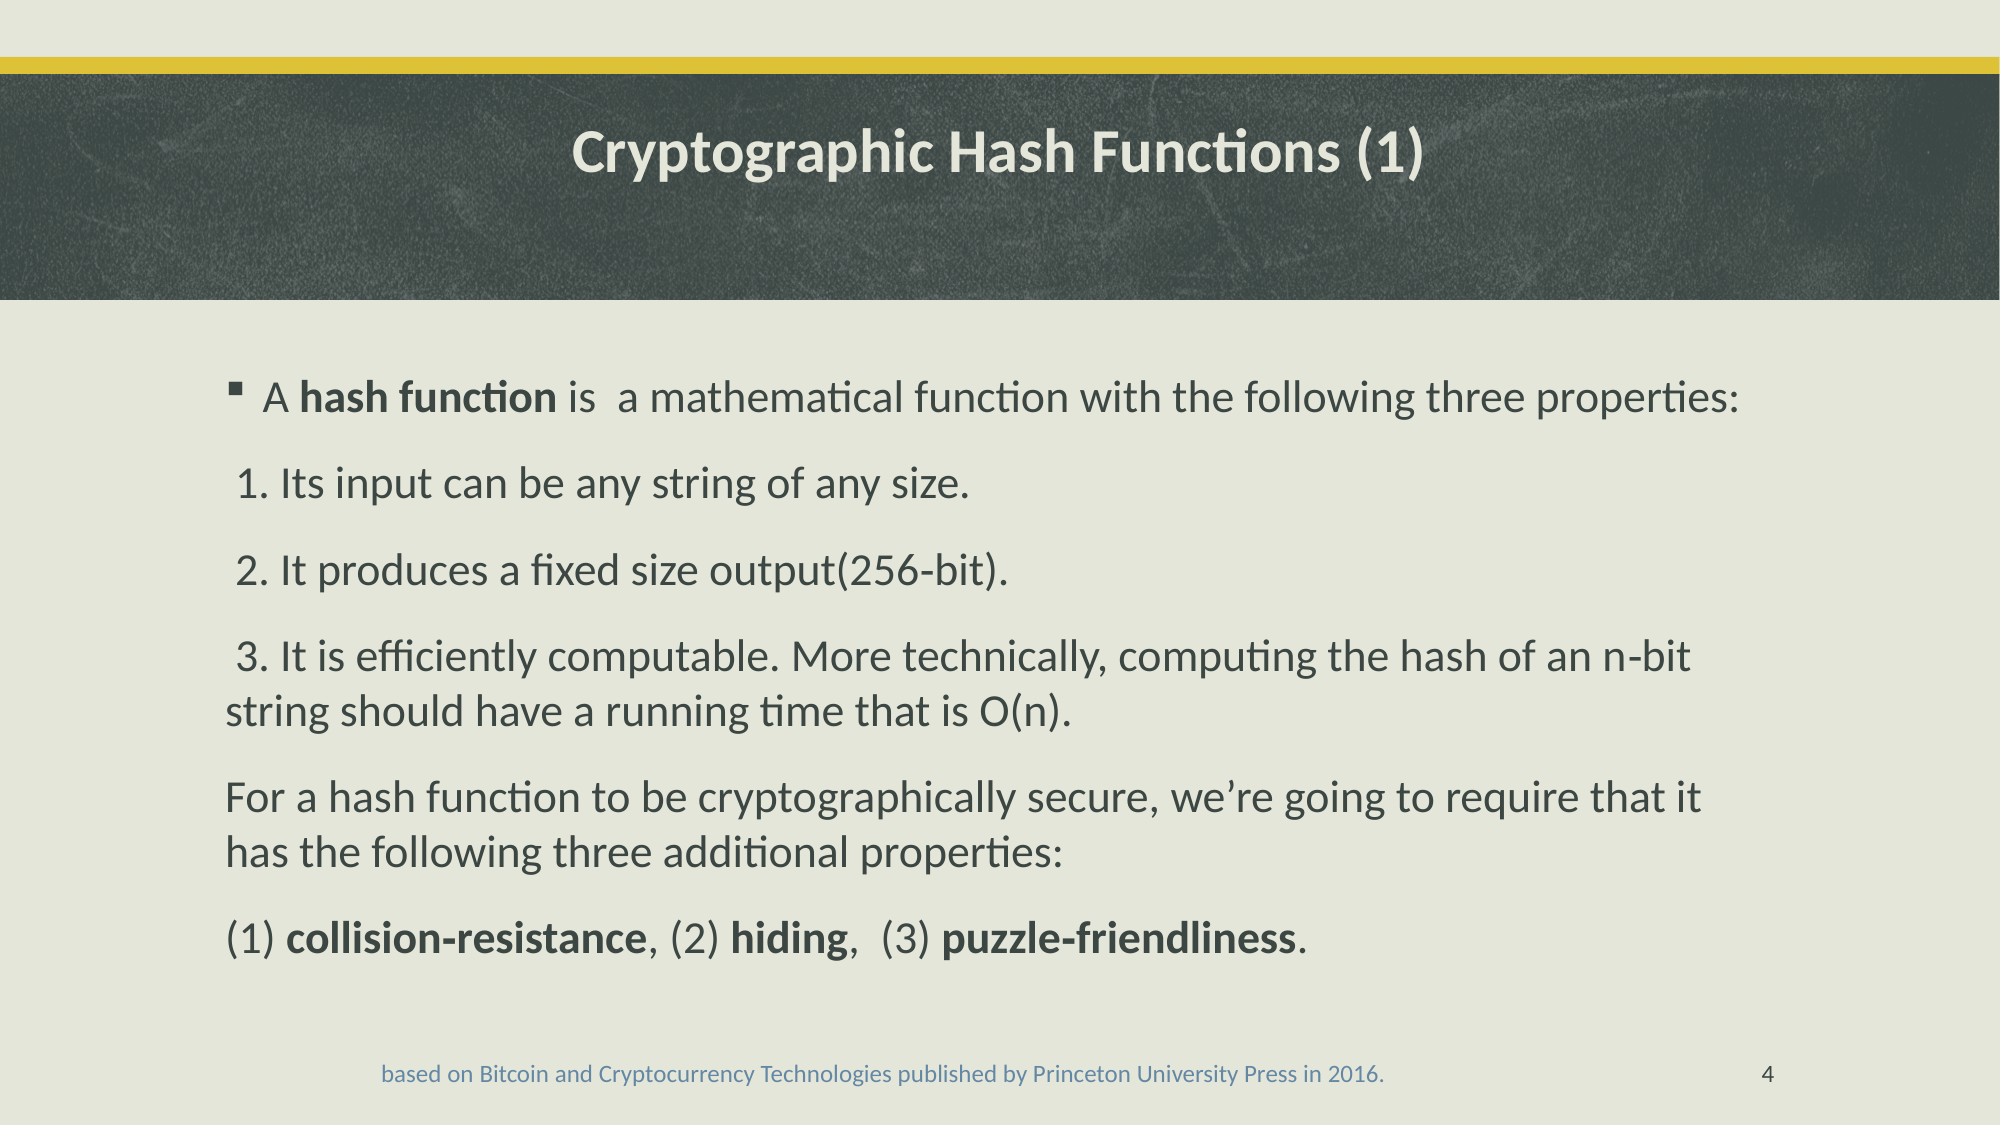

# Cryptographic Hash Functions (1)
A hash function is  a mathematical function with the following three properties:
 1. Its input can be any string of any size.
 2. It produces a fixed size output(256‐bit).
 3. It is efficiently computable. More technically, computing the hash of an n‐bit string should have a running time that is O(n).
For a hash function to be cryptographically secure, we’re going to require that it has the following three additional properties:
(1) collision‐resistance, (2) hiding,  (3) puzzle‐friendliness.
based on Bitcoin and Cryptocurrency Technologies published by Princeton University Press in 2016.
4